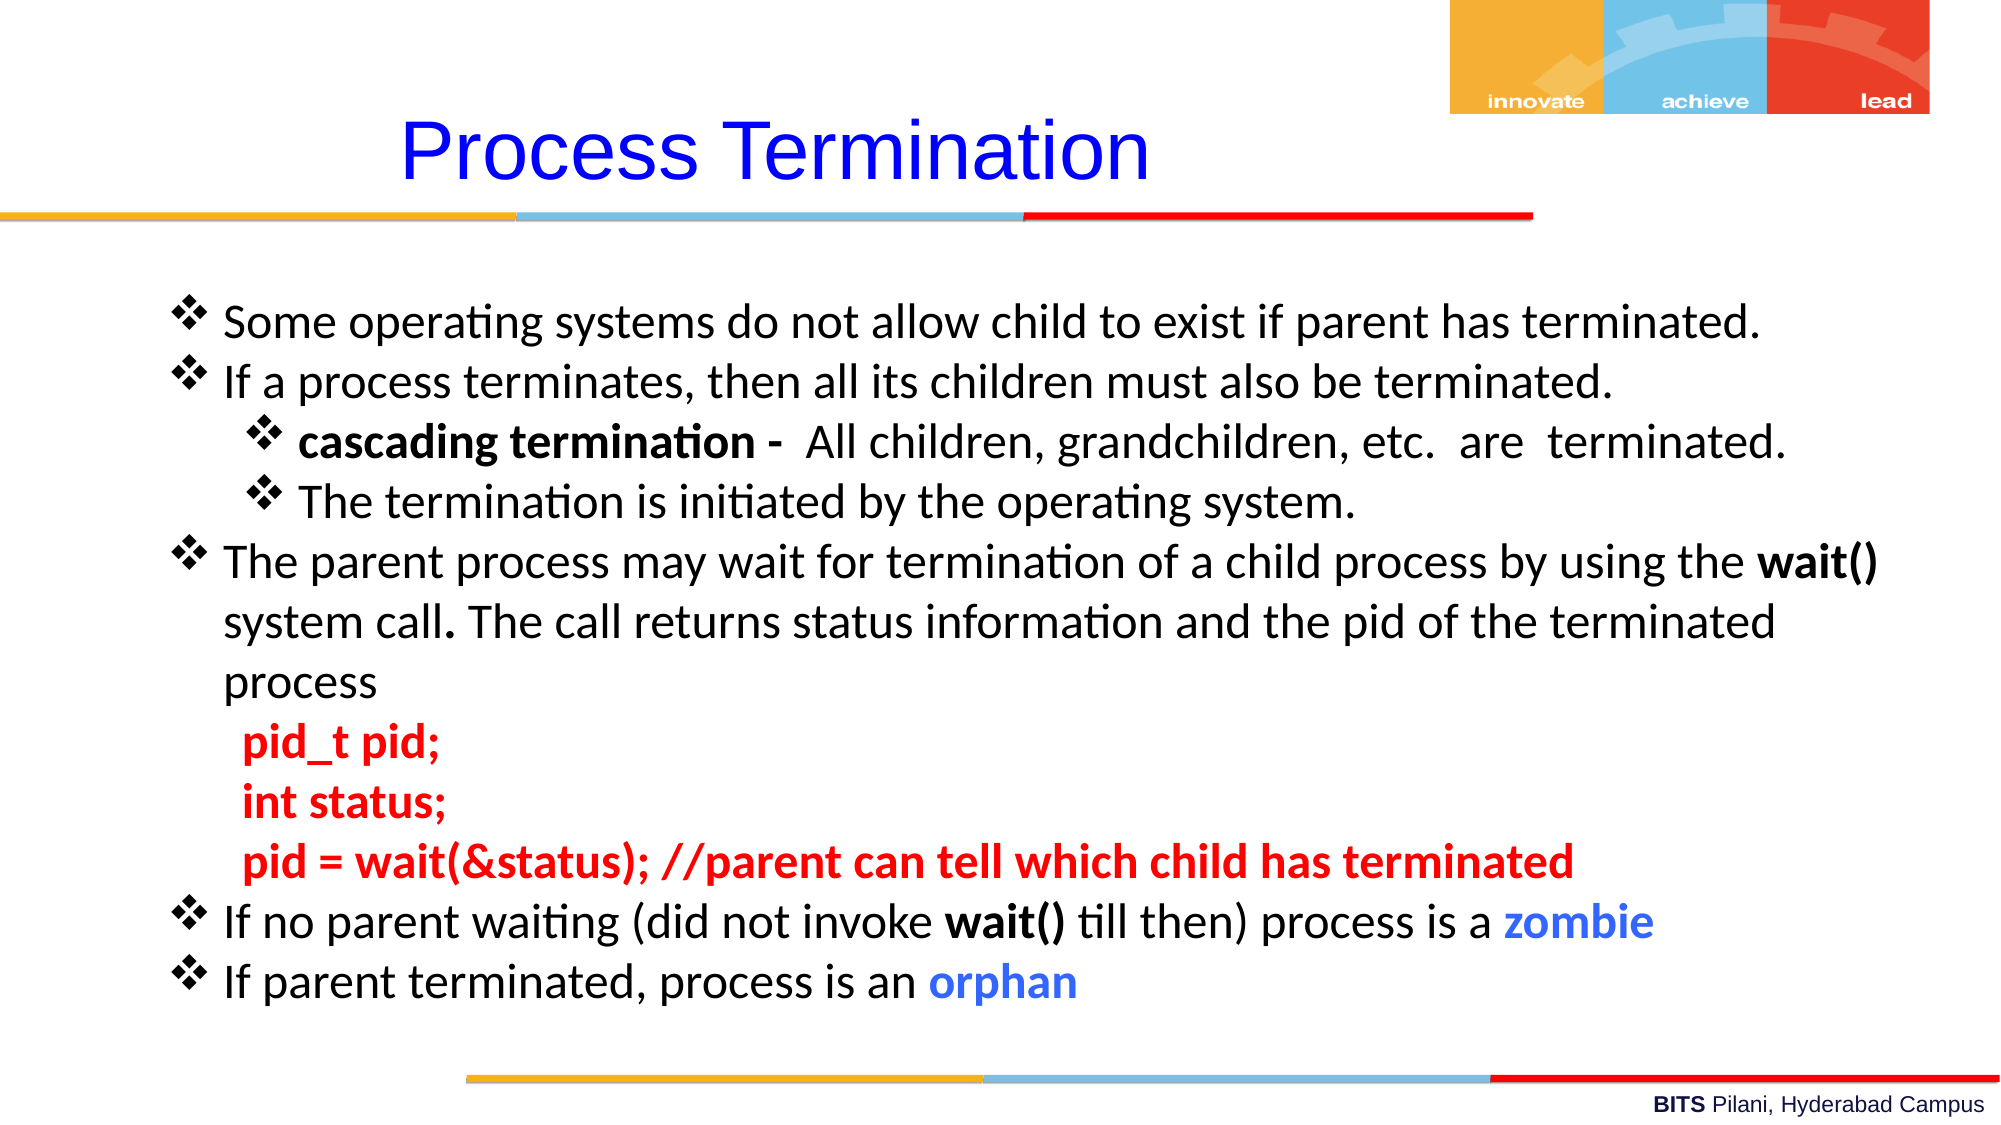

Process Termination

Some operating systems do not allow child to exist if parent has terminated.
If a process terminates, then all its children must also be terminated.
cascading termination -  All children, grandchildren, etc.  are  terminated.
The termination is initiated by the operating system.
The parent process may wait for termination of a child process by using the wait() system call. The call returns status information and the pid of the terminated process
pid_t pid;
int status;
pid = wait(&status); //parent can tell which child has terminated
If no parent waiting (did not invoke wait() till then) process is a zombie
If parent terminated, process is an orphan